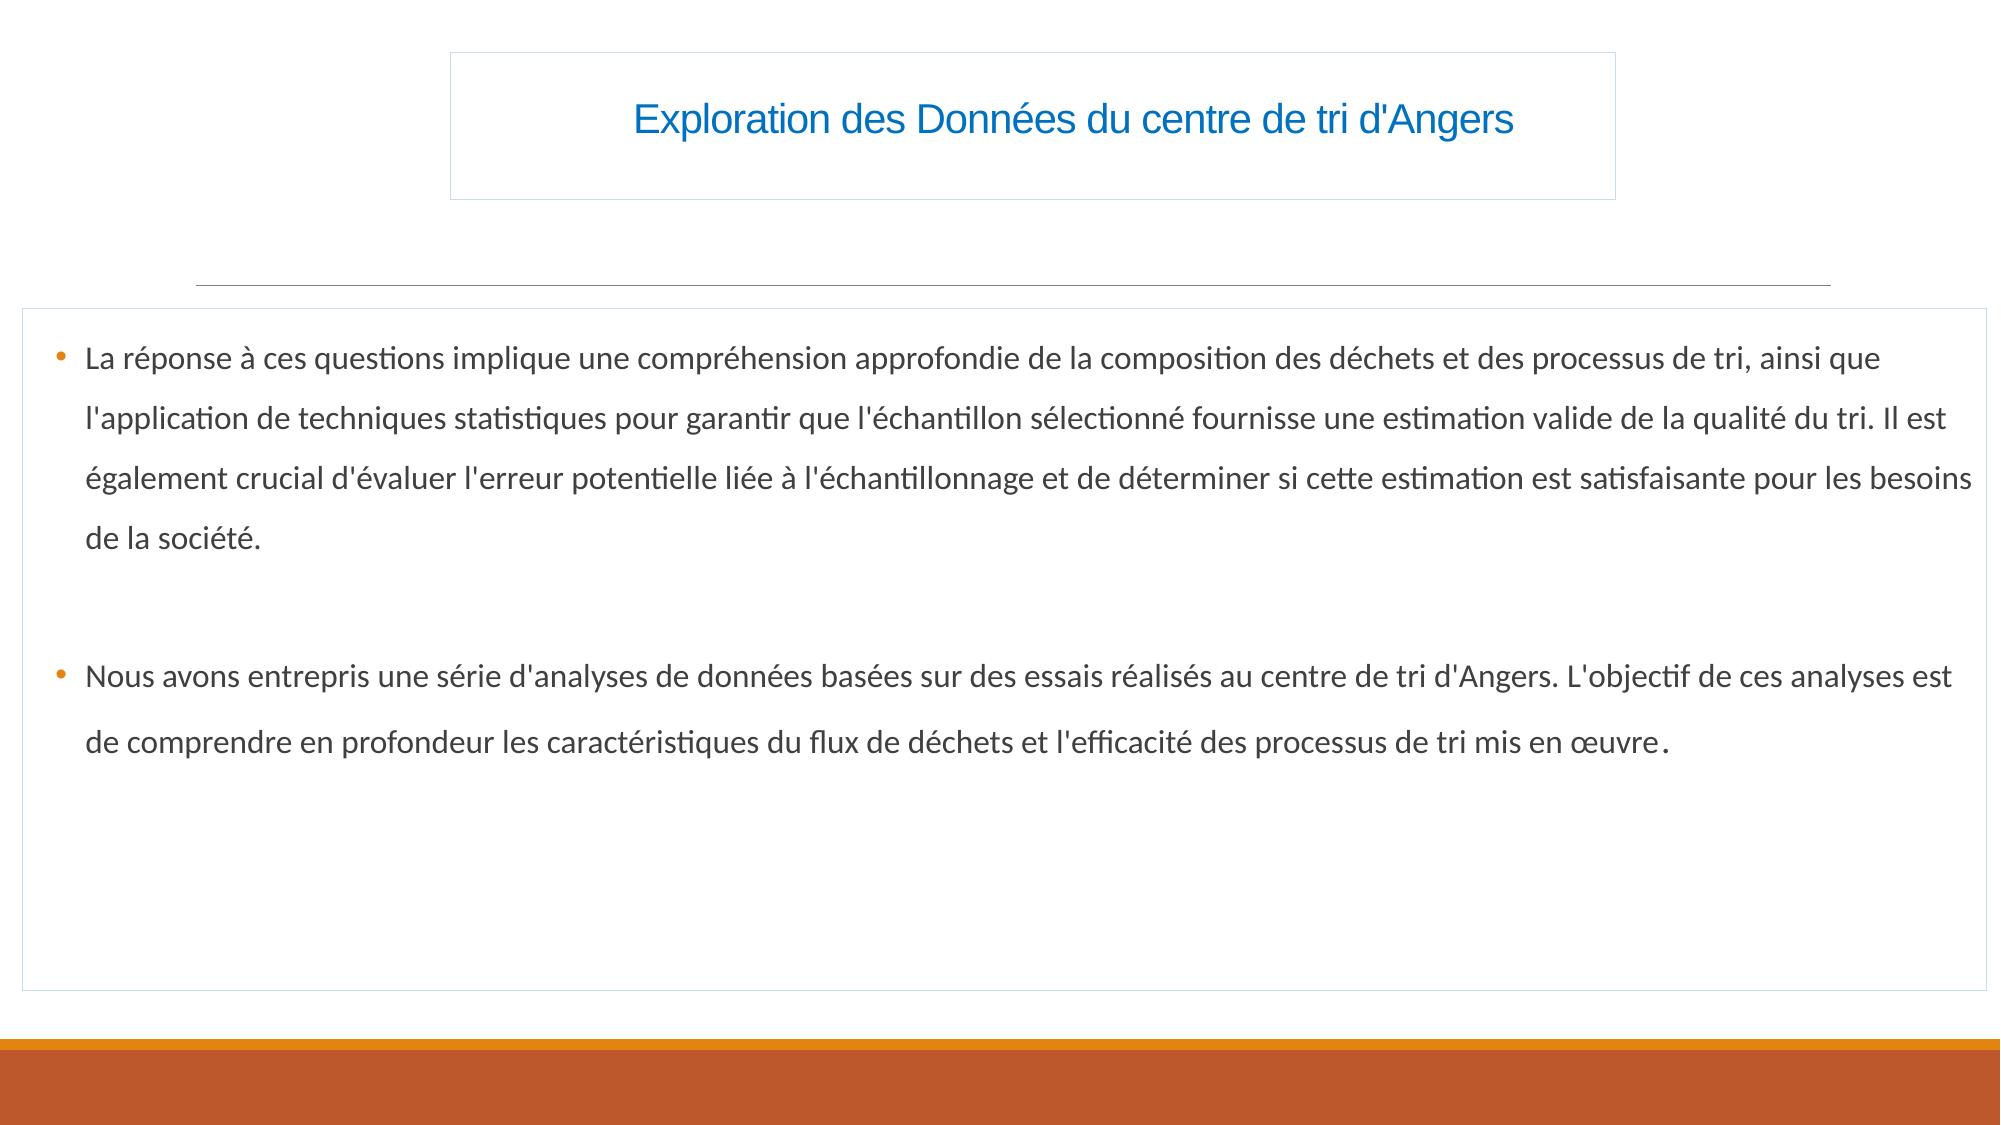

# Exploration des Données du centre de tri d'Angers
La réponse à ces questions implique une compréhension approfondie de la composition des déchets et des processus de tri, ainsi que l'application de techniques statistiques pour garantir que l'échantillon sélectionné fournisse une estimation valide de la qualité du tri. Il est également crucial d'évaluer l'erreur potentielle liée à l'échantillonnage et de déterminer si cette estimation est satisfaisante pour les besoins de la société.

Nous avons entrepris une série d'analyses de données basées sur des essais réalisés au centre de tri d'Angers. L'objectif de ces analyses est de comprendre en profondeur les caractéristiques du flux de déchets et l'efficacité des processus de tri mis en œuvre.